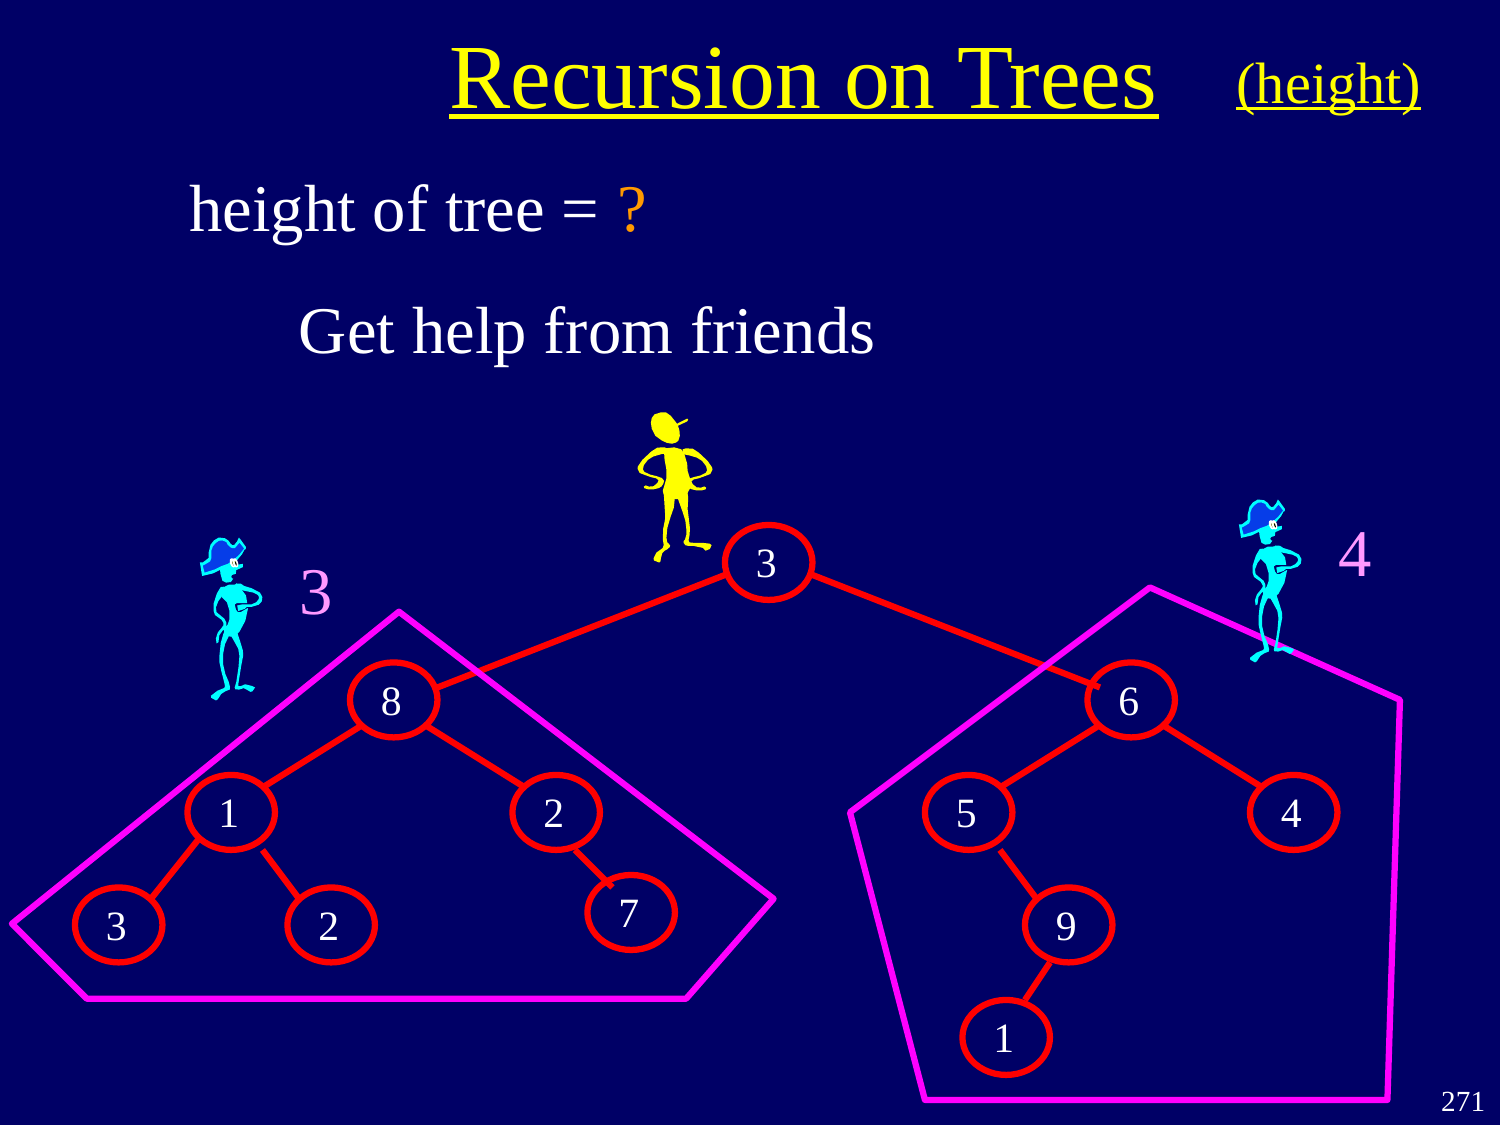

Recursion on Trees
(height)
height of tree = ?
Get help from friends

4

3

3

8

6

1

2

5

4

7

3

2

9

1